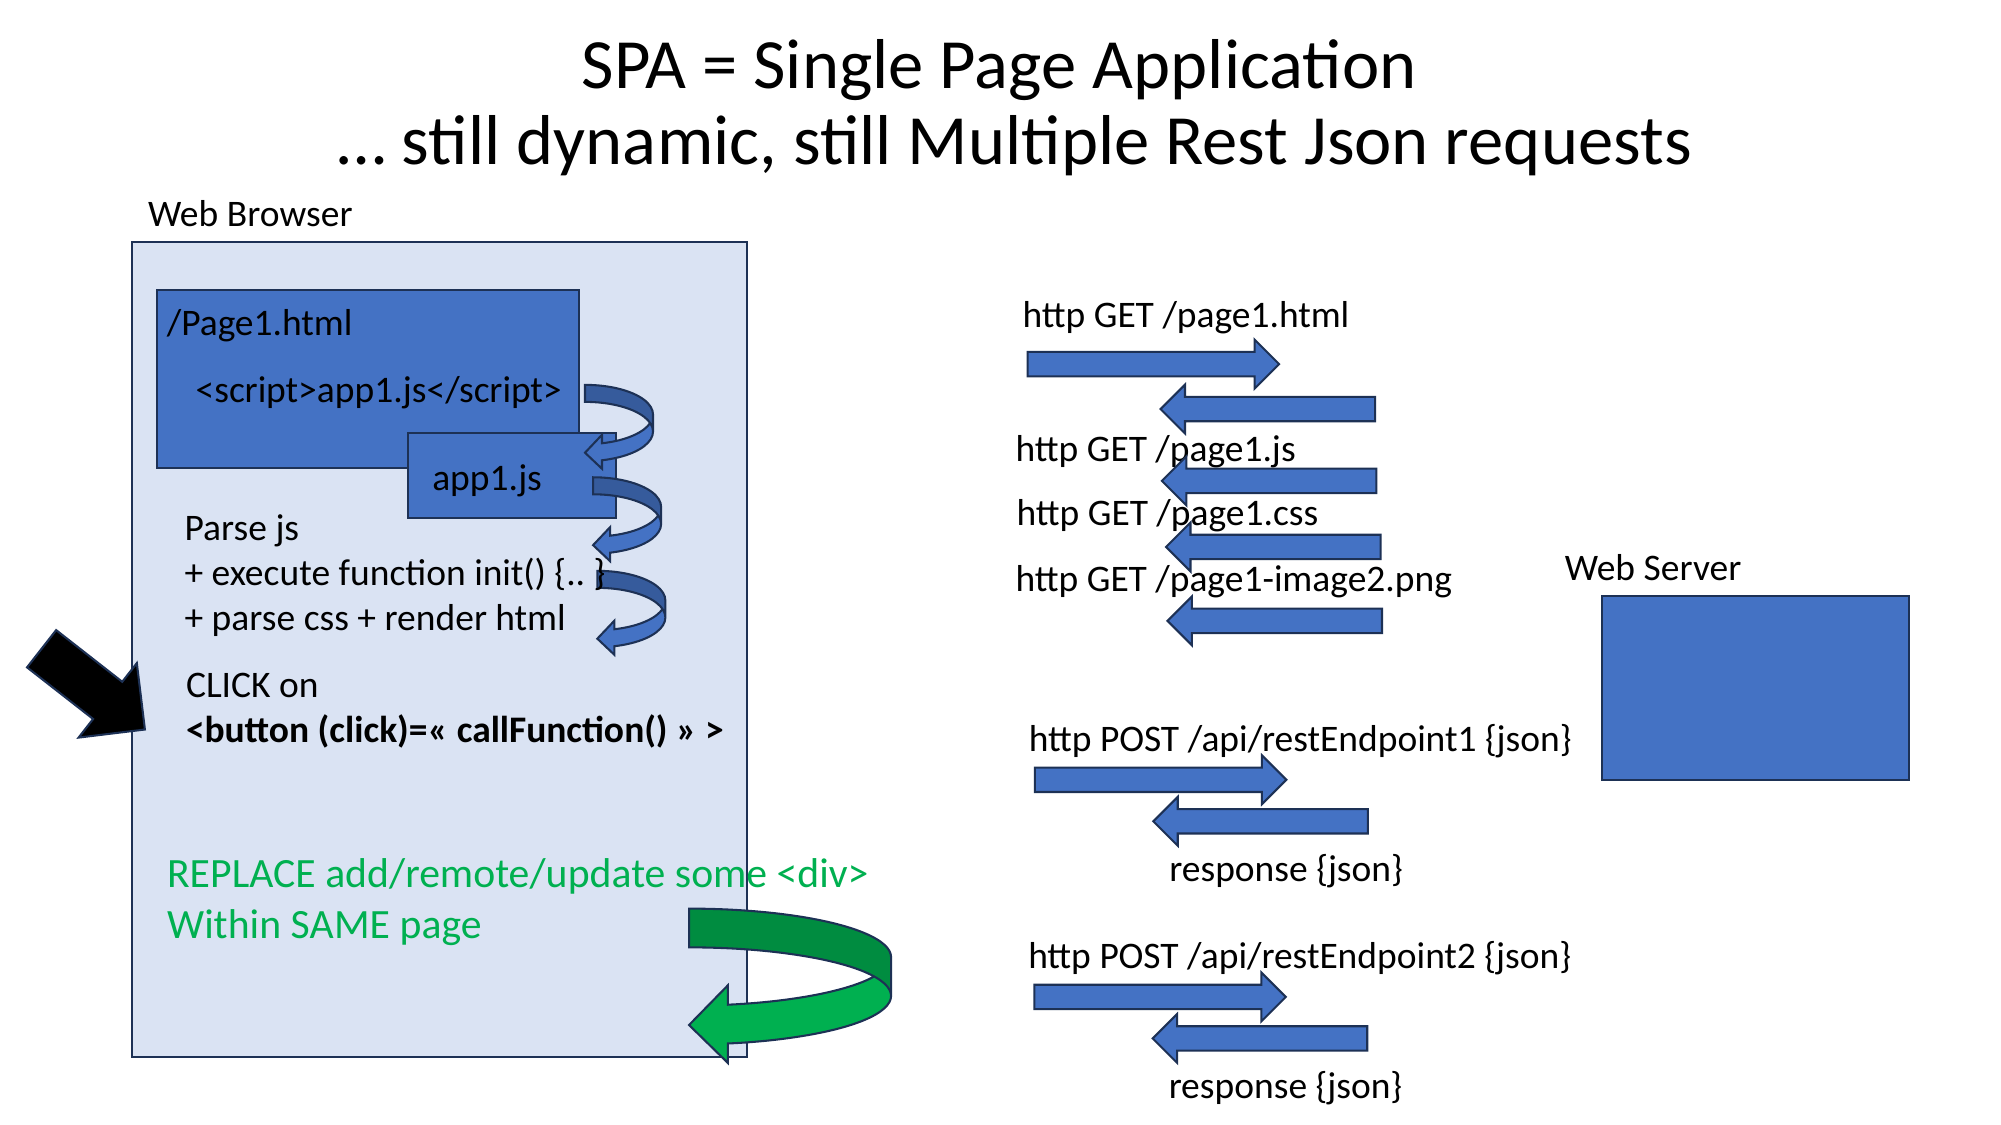

# SPA = Single Page Application … still dynamic, still Multiple Rest Json requests
Web Browser

http GET /page1.html

/Page1.html

<script>app1.js</script>

http GET /page1.js

app1.js

http GET /page1.css
Parse js
+ execute function init() {.. }
+ parse css + render html

Web Server
http GET /page1-image2.png

CLICK on
<button (click)=« callFunction() » >
http POST /api/restEndpoint1 {json}

response {json}
REPLACE add/remote/update some <div>
Within SAME page

http POST /api/restEndpoint2 {json}

response {json}